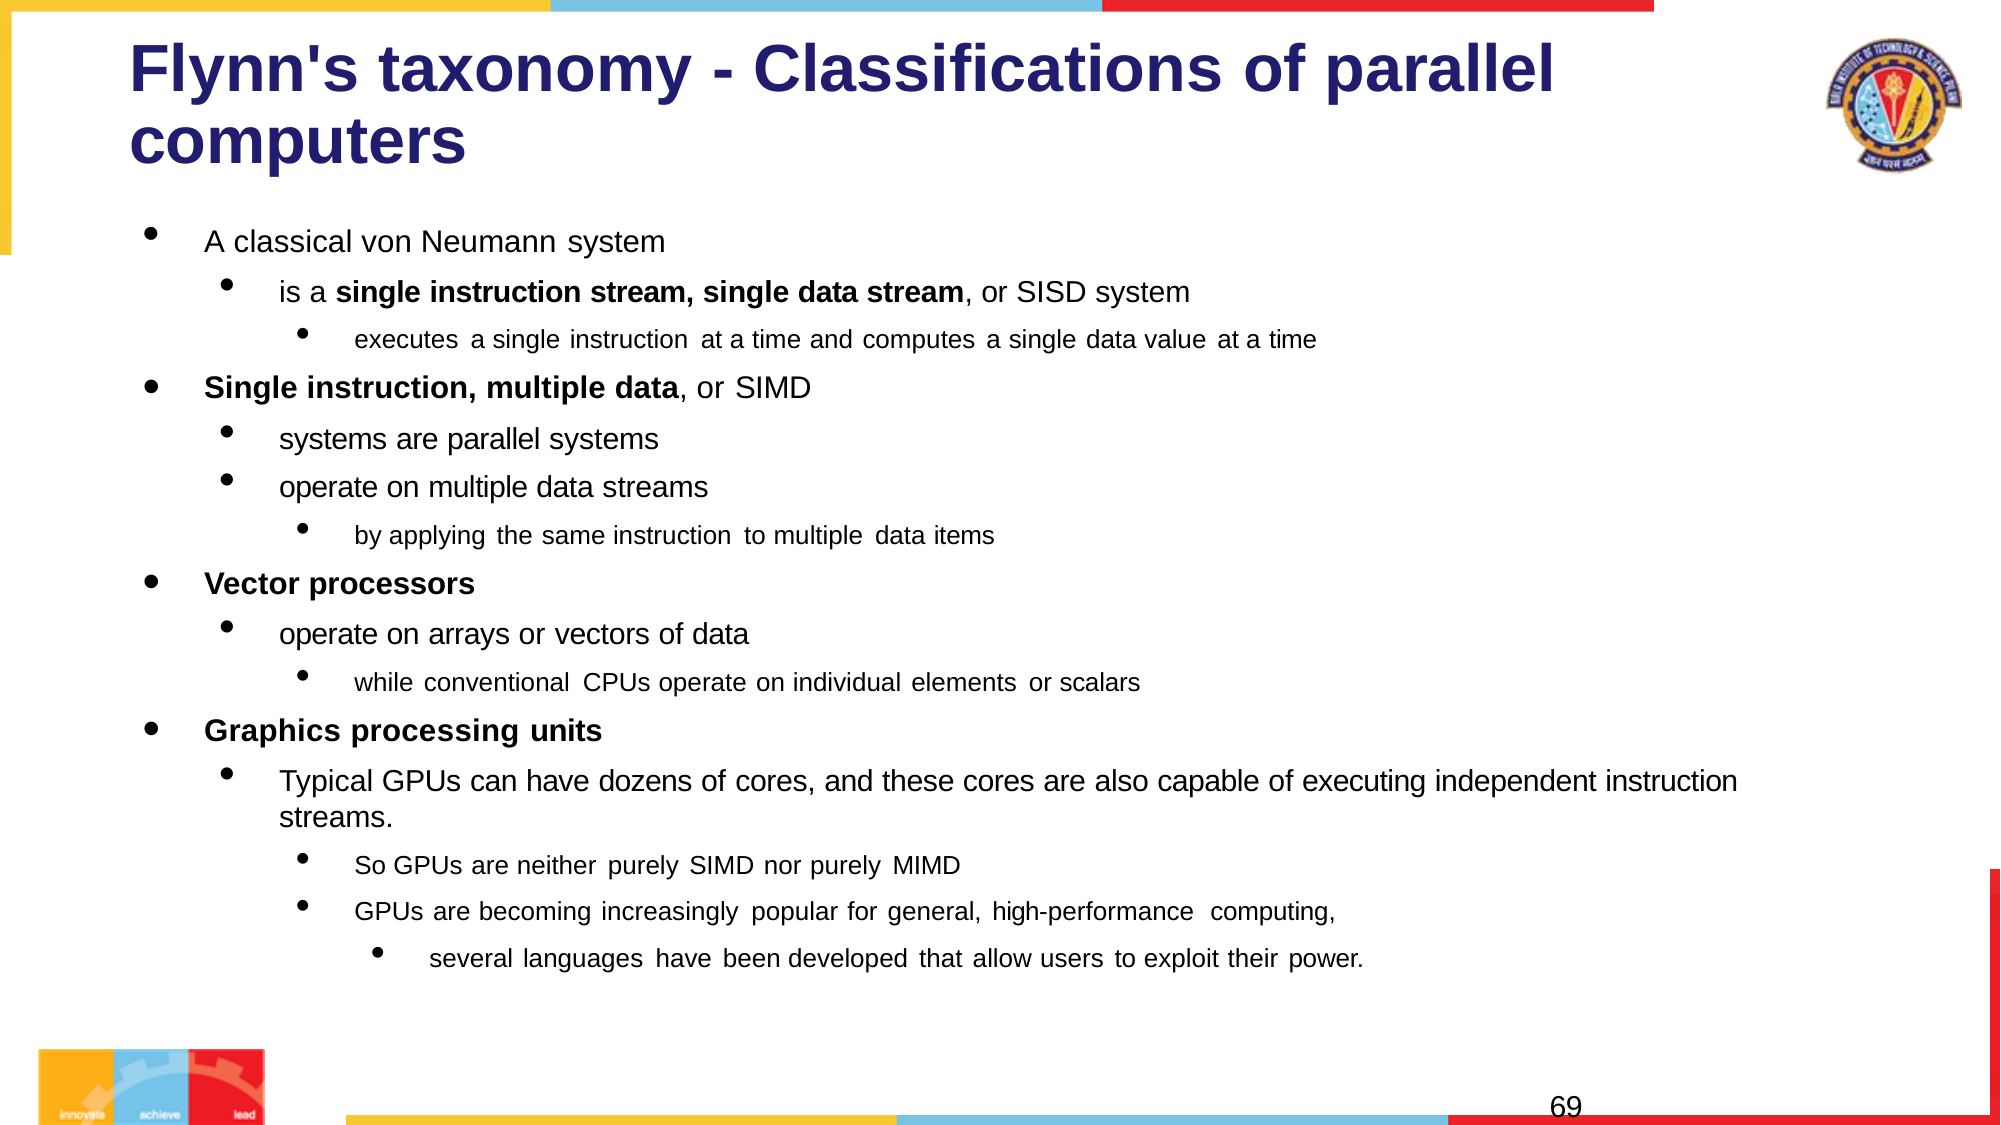

# Flynn's taxonomy - Classifications of parallel computers
A classical von Neumann system
is a single instruction stream, single data stream, or SISD system
executes a single instruction at a time and computes a single data value at a time
Single instruction, multiple data, or SIMD
systems are parallel systems
operate on multiple data streams
by applying the same instruction to multiple data items
Vector processors
operate on arrays or vectors of data
while conventional CPUs operate on individual elements or scalars
Graphics processing units
Typical GPUs can have dozens of cores, and these cores are also capable of executing independent instruction streams.
So GPUs are neither purely SIMD nor purely MIMD
GPUs are becoming increasingly popular for general, high-performance computing,
several languages have been developed that allow users to exploit their power.
69